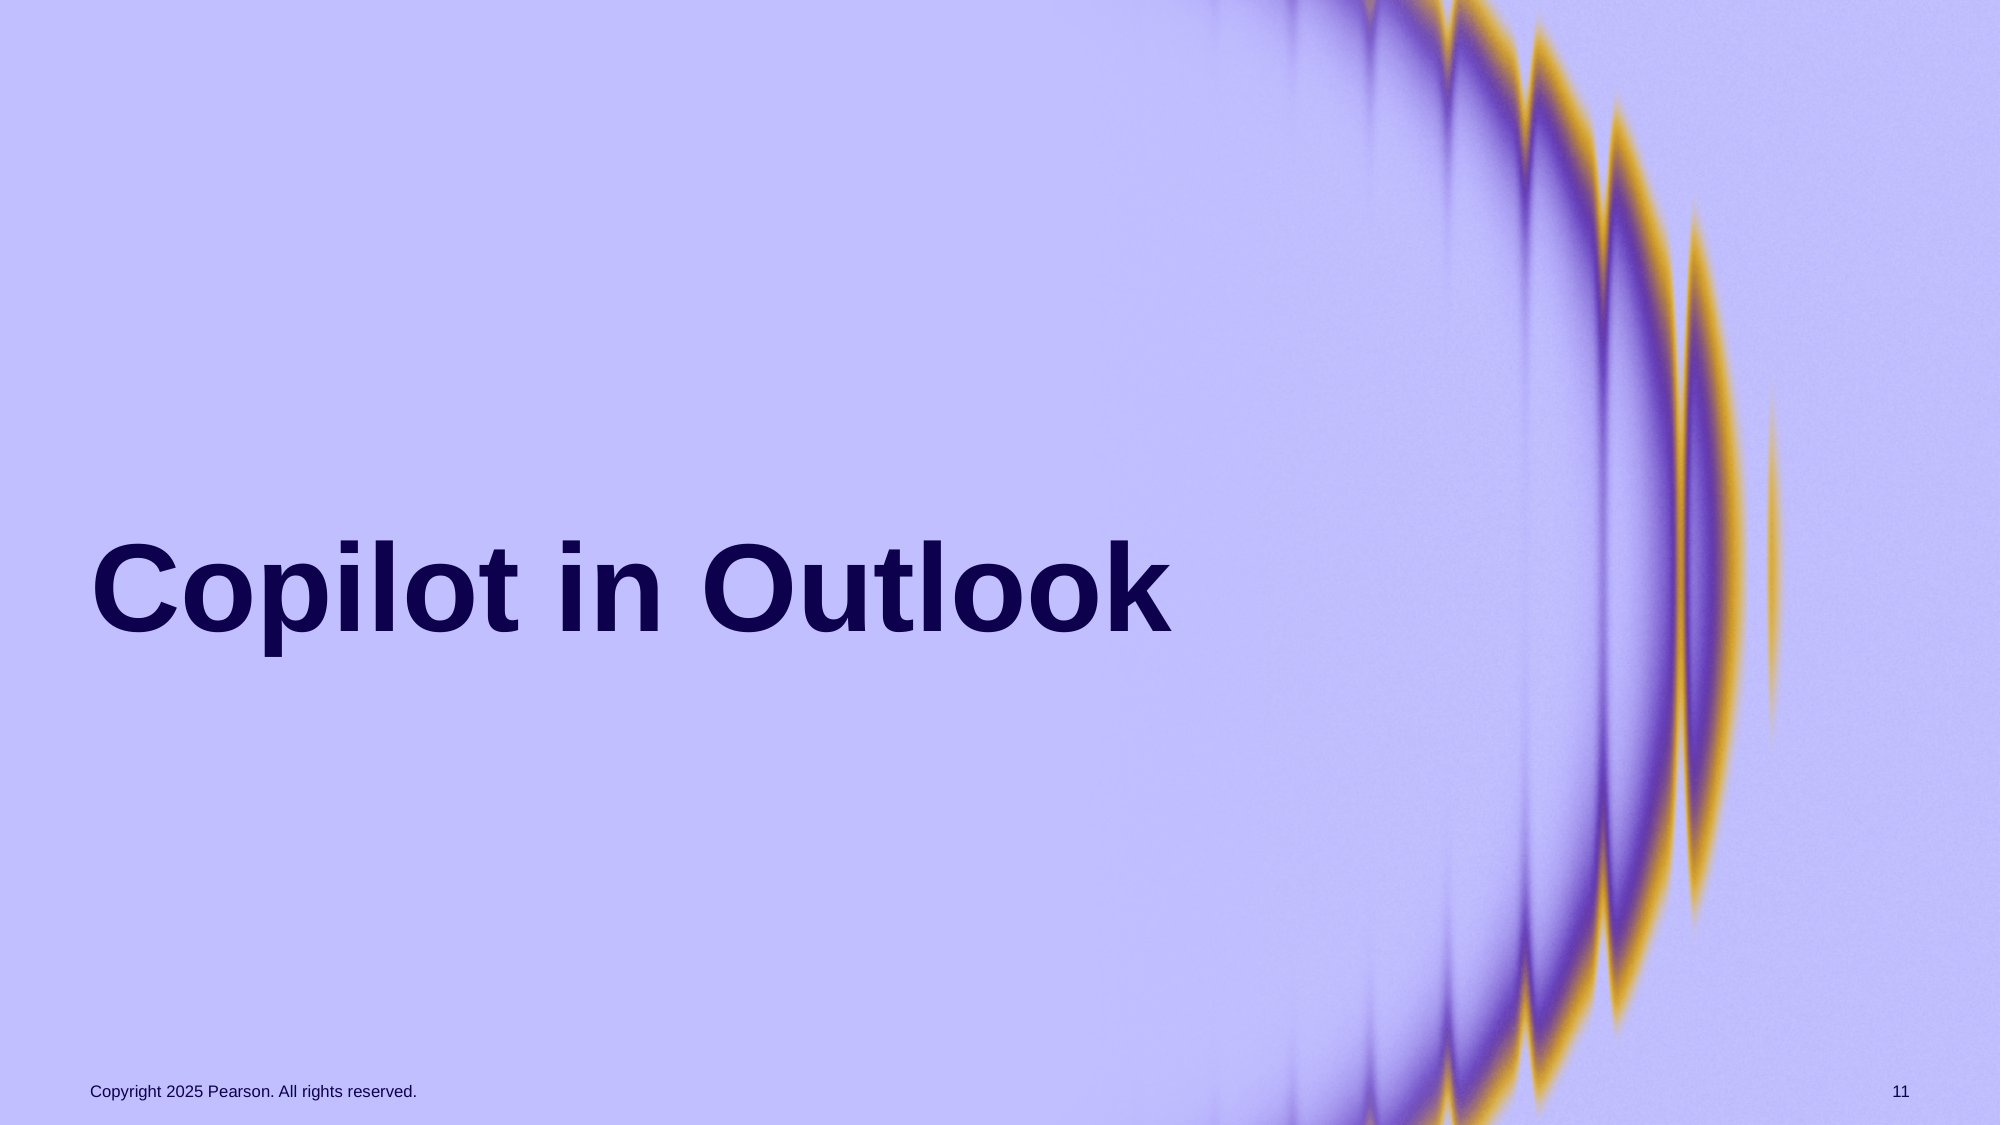

# Copilot in Outlook

Copyright 2025 Pearson. All rights reserved.
11